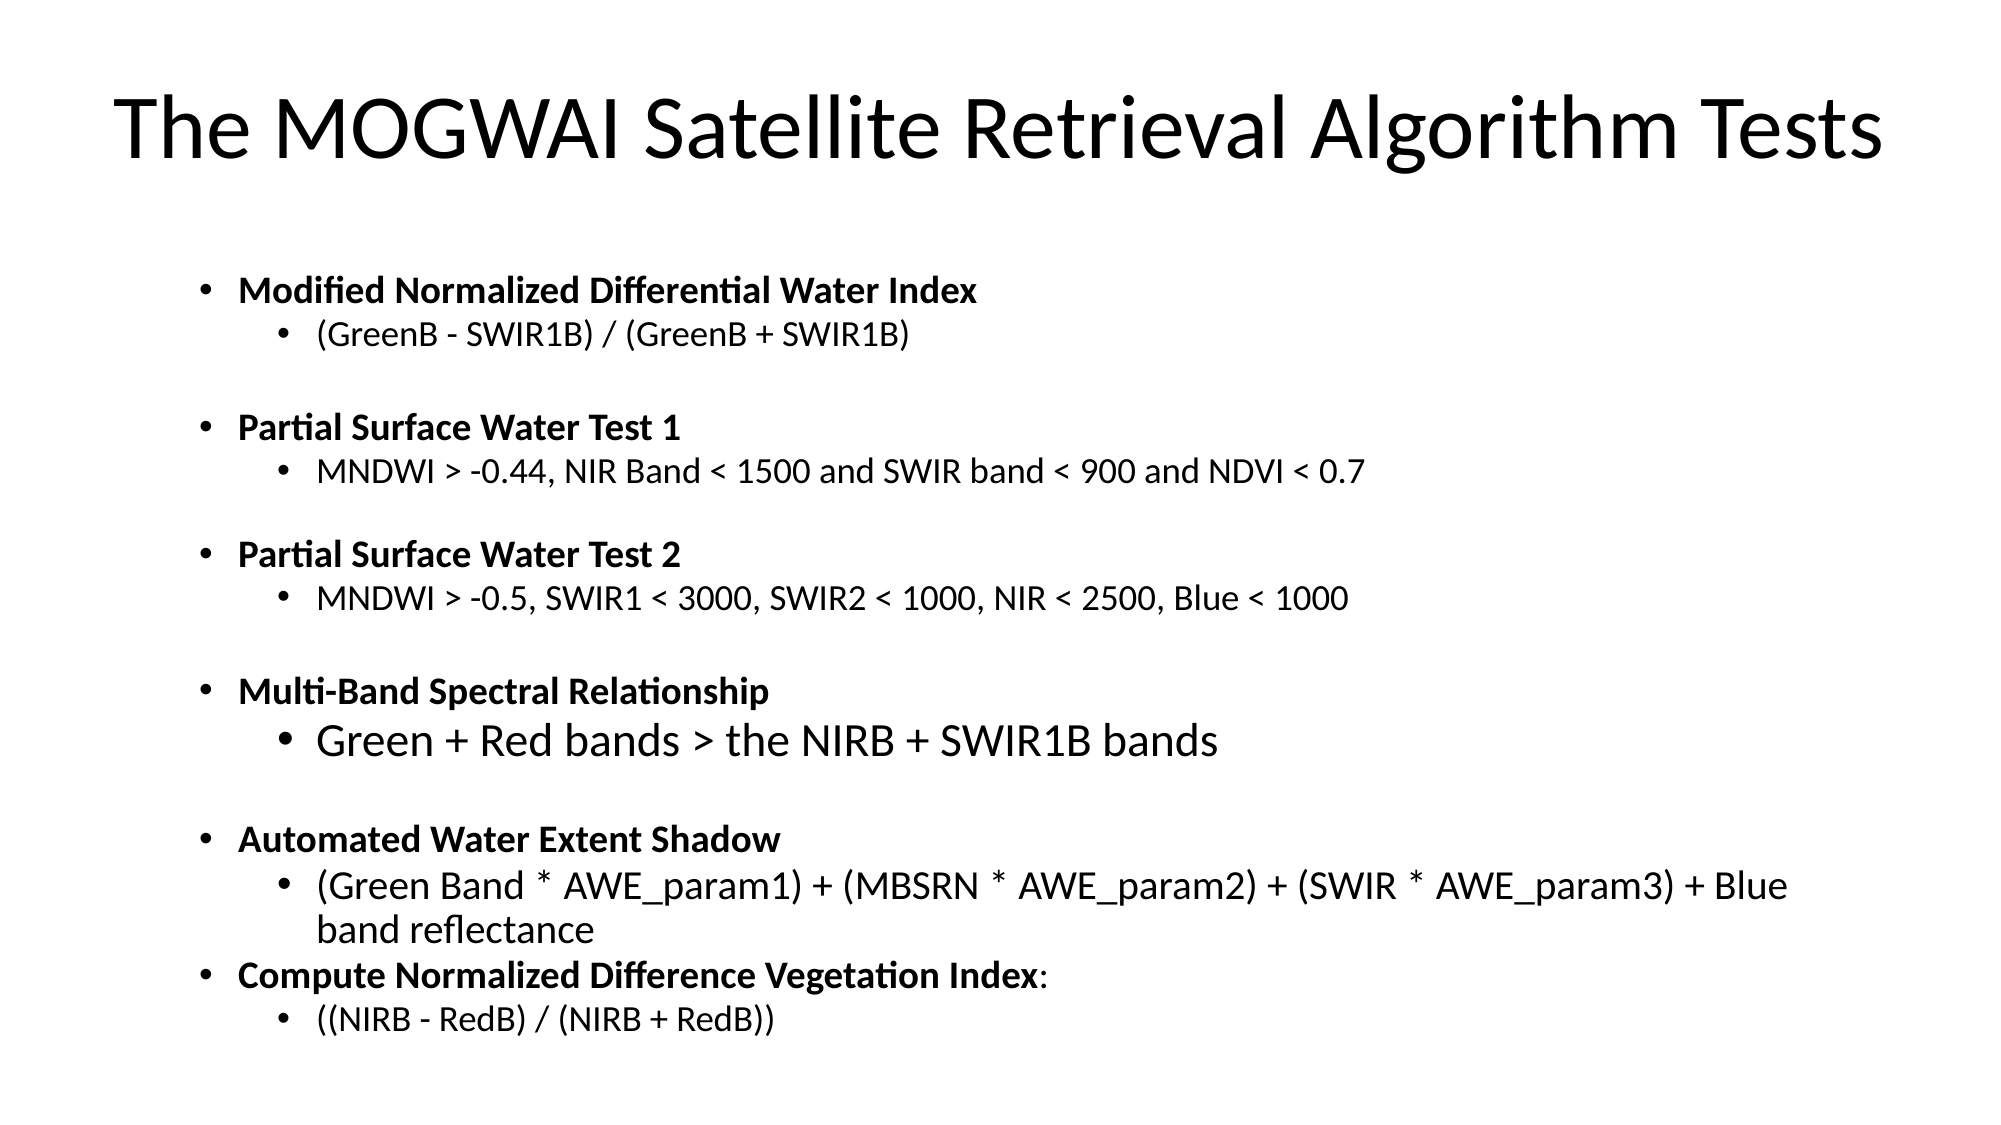

# The MOGWAI Satellite Retrieval Algorithm Tests
Modified Normalized Differential Water Index
(GreenB - SWIR1B) / (GreenB + SWIR1B)

Partial Surface Water Test 1
MNDWI > -0.44, NIR Band < 1500 and SWIR band < 900 and NDVI < 0.7
Partial Surface Water Test 2
MNDWI > -0.5, SWIR1 < 3000, SWIR2 < 1000, NIR < 2500, Blue < 1000

Multi-Band Spectral Relationship
Green + Red bands > the NIRB + SWIR1B bands

Automated Water Extent Shadow
(Green Band * AWE_param1) + (MBSRN * AWE_param2) + (SWIR * AWE_param3) + Blue band reflectance
Compute Normalized Difference Vegetation Index:
((NIRB - RedB) / (NIRB + RedB))